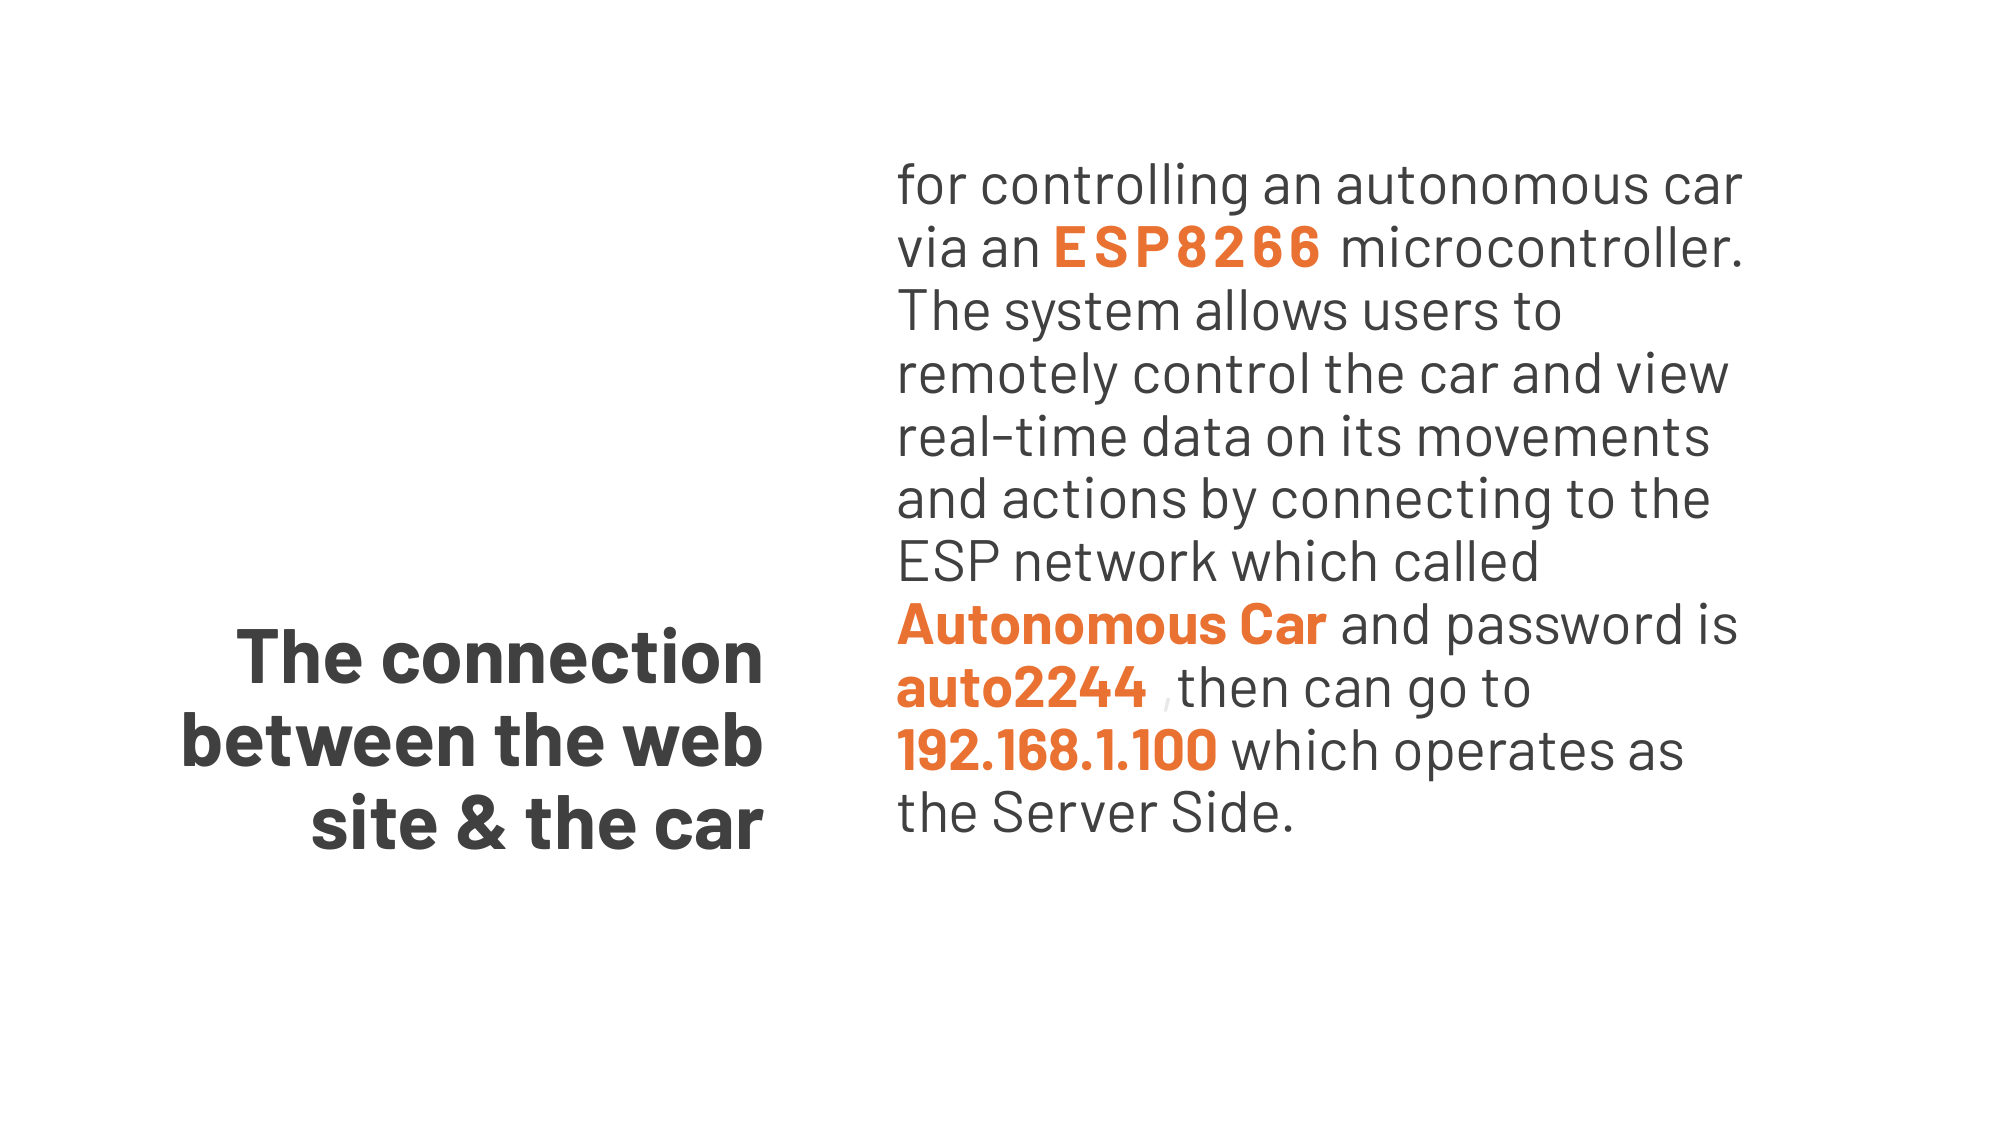

for controlling an autonomous car via an ESP8266 microcontroller. The system allows users to remotely control the car and view real-time data on its movements and actions by connecting to the ESP network which called Autonomous Car and password is auto2244 ,then can go to 192.168.1.100 which operates as the Server Side.
# The connection between the web site & the car